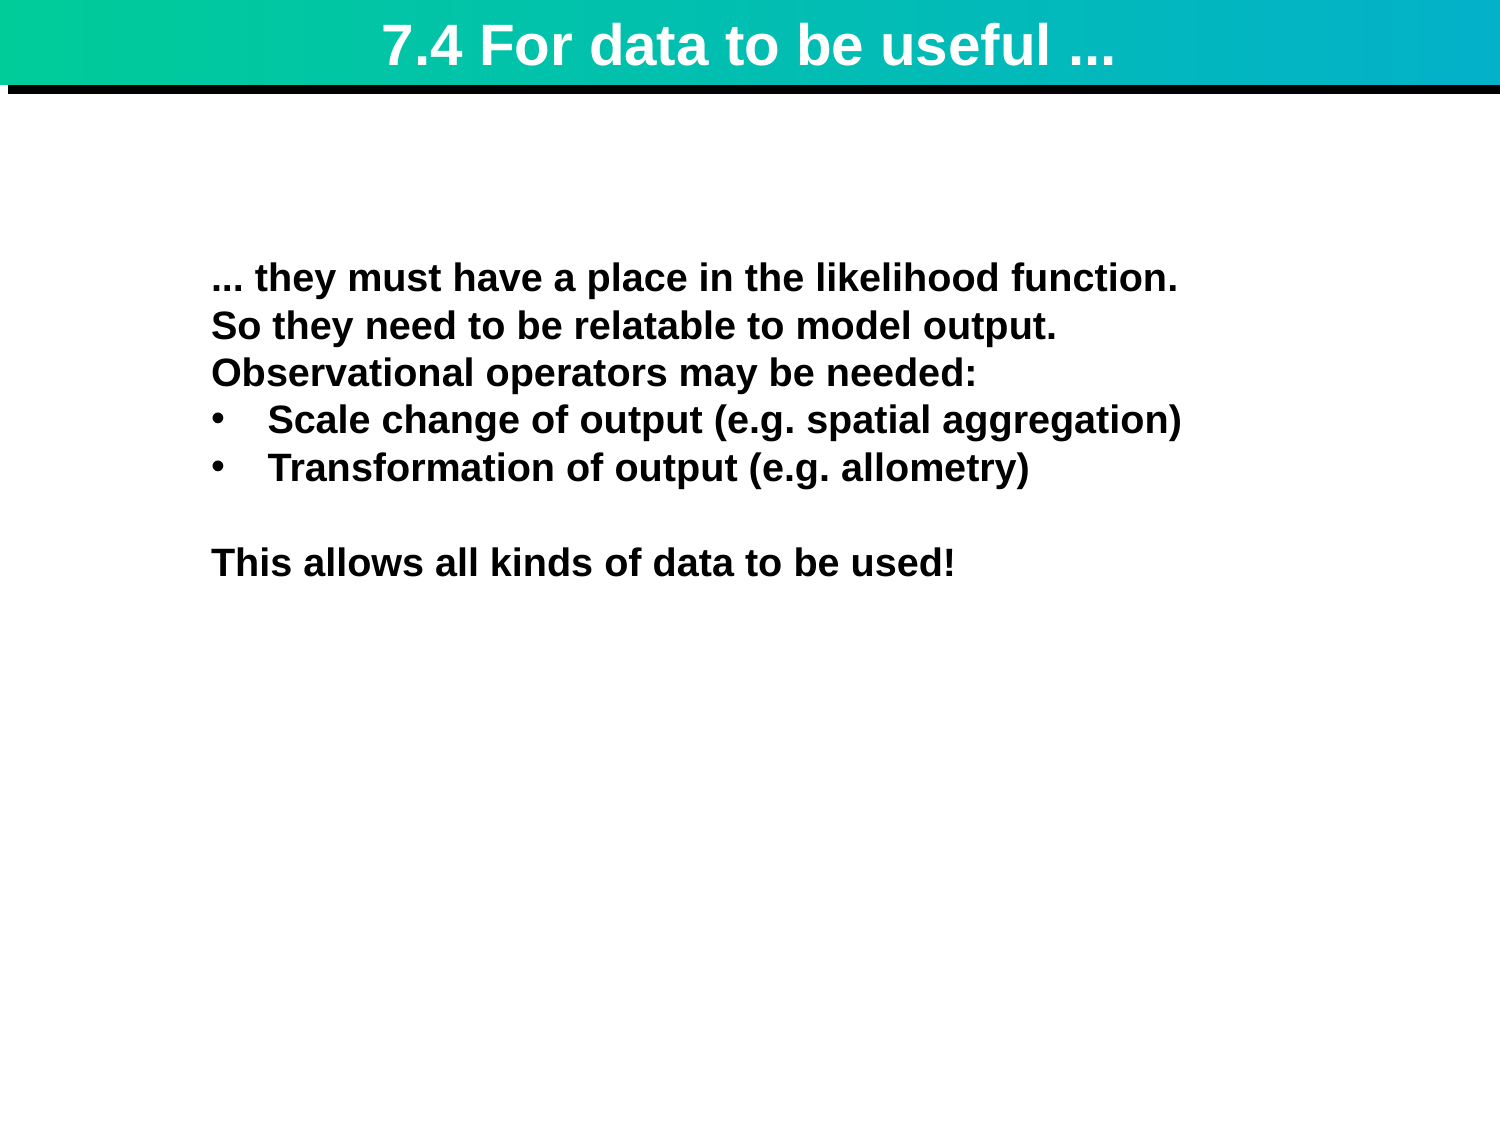

# 7.4 For data to be useful ...
... they must have a place in the likelihood function.
So they need to be relatable to model output.
Observational operators may be needed:
Scale change of output (e.g. spatial aggregation)
Transformation of output (e.g. allometry)

This allows all kinds of data to be used!